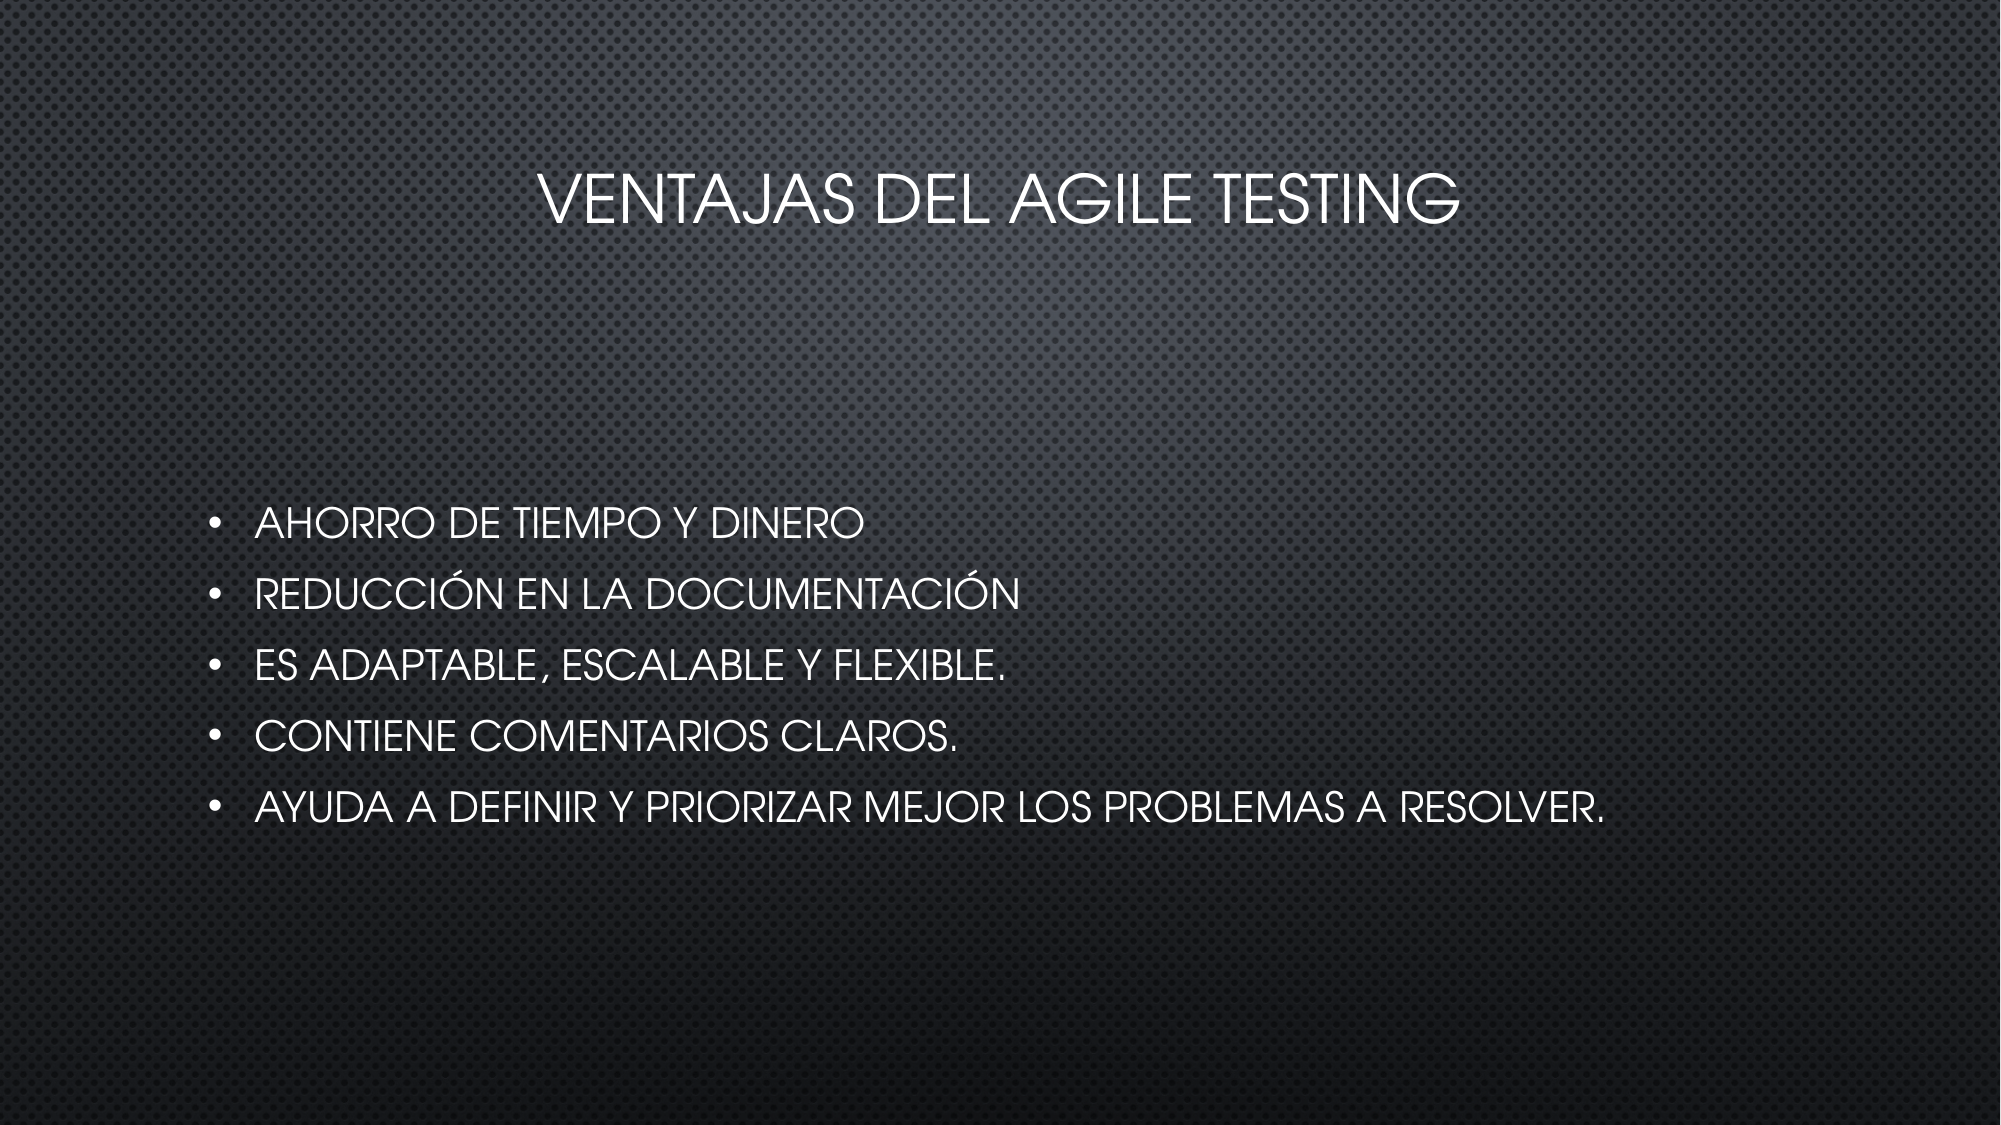

Ventajas del agile testing
Ahorro de tiempo y dinero
Reducción en la documentación
Es adaptable, escalable y flexible.
Contiene comentarios claros.
ayuda a definir y priorizar mejor los problemas a resolver.